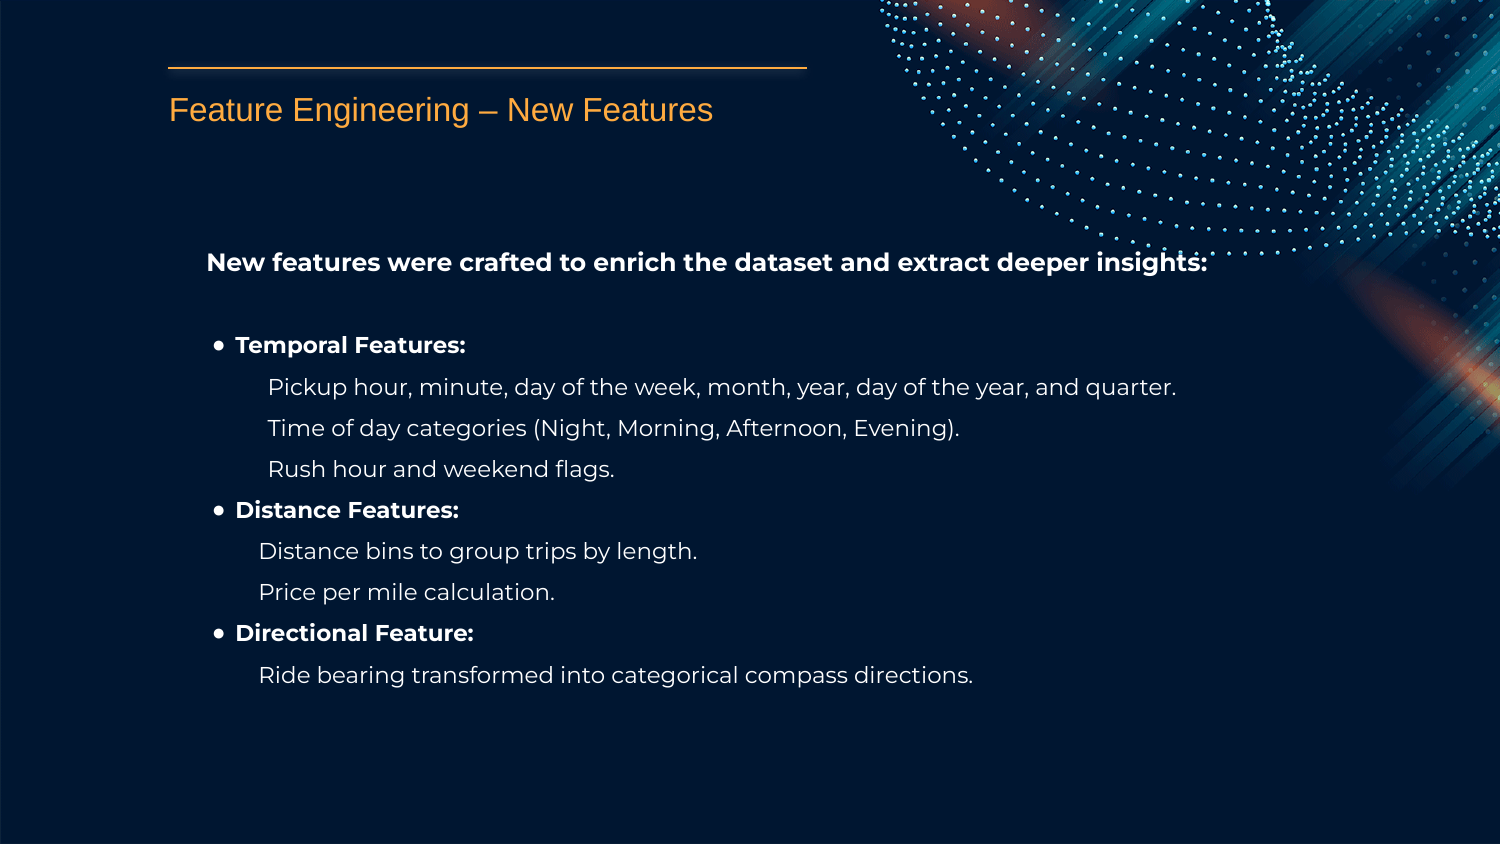

# Feature Engineering – New Features
New features were crafted to enrich the dataset and extract deeper insights:

Temporal Features:
Pickup hour, minute, day of the week, month, year, day of the year, and quarter.
Time of day categories (Night, Morning, Afternoon, Evening).
Rush hour and weekend flags.
Distance Features:
Distance bins to group trips by length.
Price per mile calculation.
Directional Feature:
Ride bearing transformed into categorical compass directions.